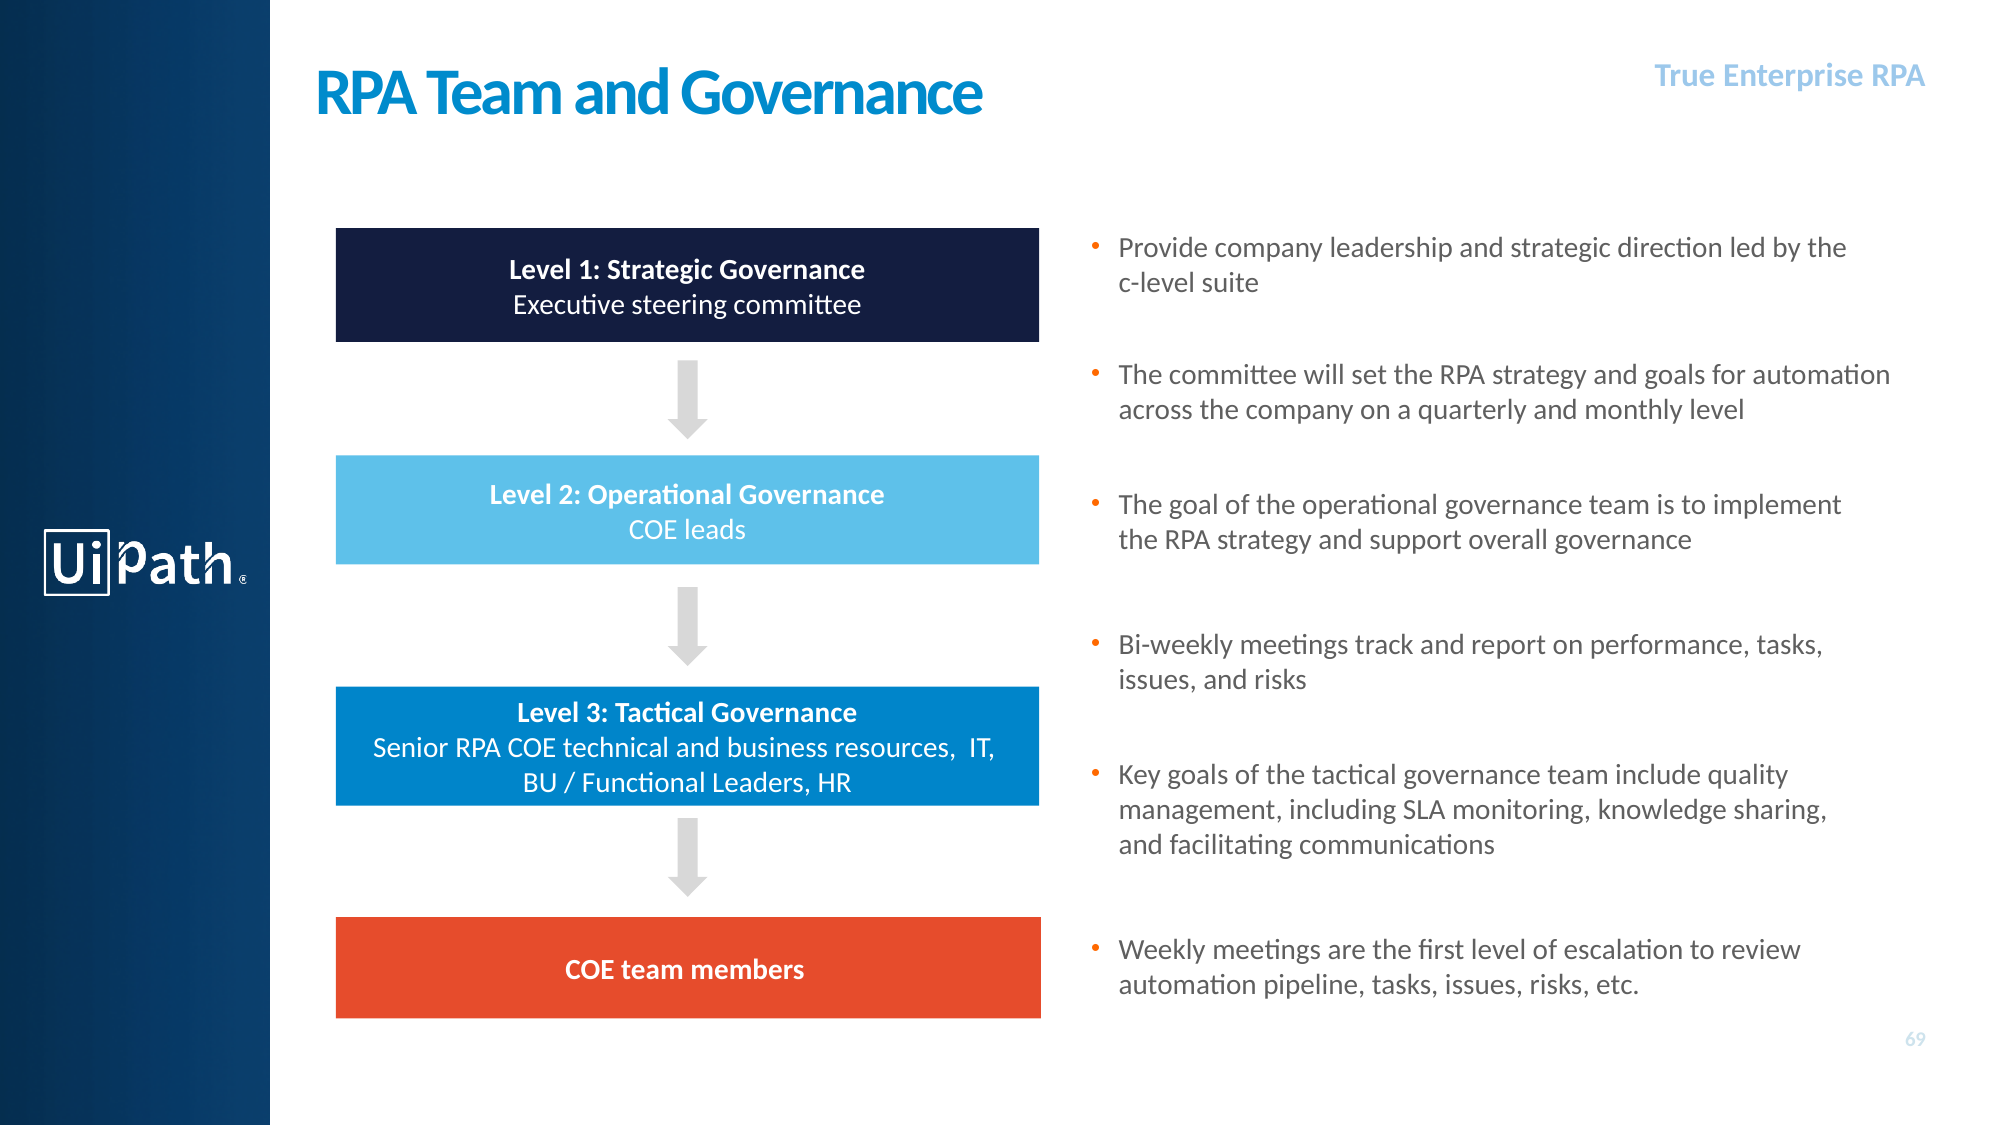

# RPA Team and Governance
Level 1: Strategic Governance
Executive steering committee
Provide company leadership and strategic direction led by the
c-level suite

The committee will set the RPA strategy and goals for automation across the company on a quarterly and monthly level

The goal of the operational governance team is to implement
the RPA strategy and support overall governance

Bi-weekly meetings track and report on performance, tasks, issues, and risks

Key goals of the tactical governance team include quality management, including SLA monitoring, knowledge sharing,
and facilitating communications

Weekly meetings are the first level of escalation to review automation pipeline, tasks, issues, risks, etc.

Level 2: Operational Governance
COE leads

Level 3: Tactical Governance
Senior RPA COE technical and business resources,  IT,
BU / Functional Leaders, HR

COE team members